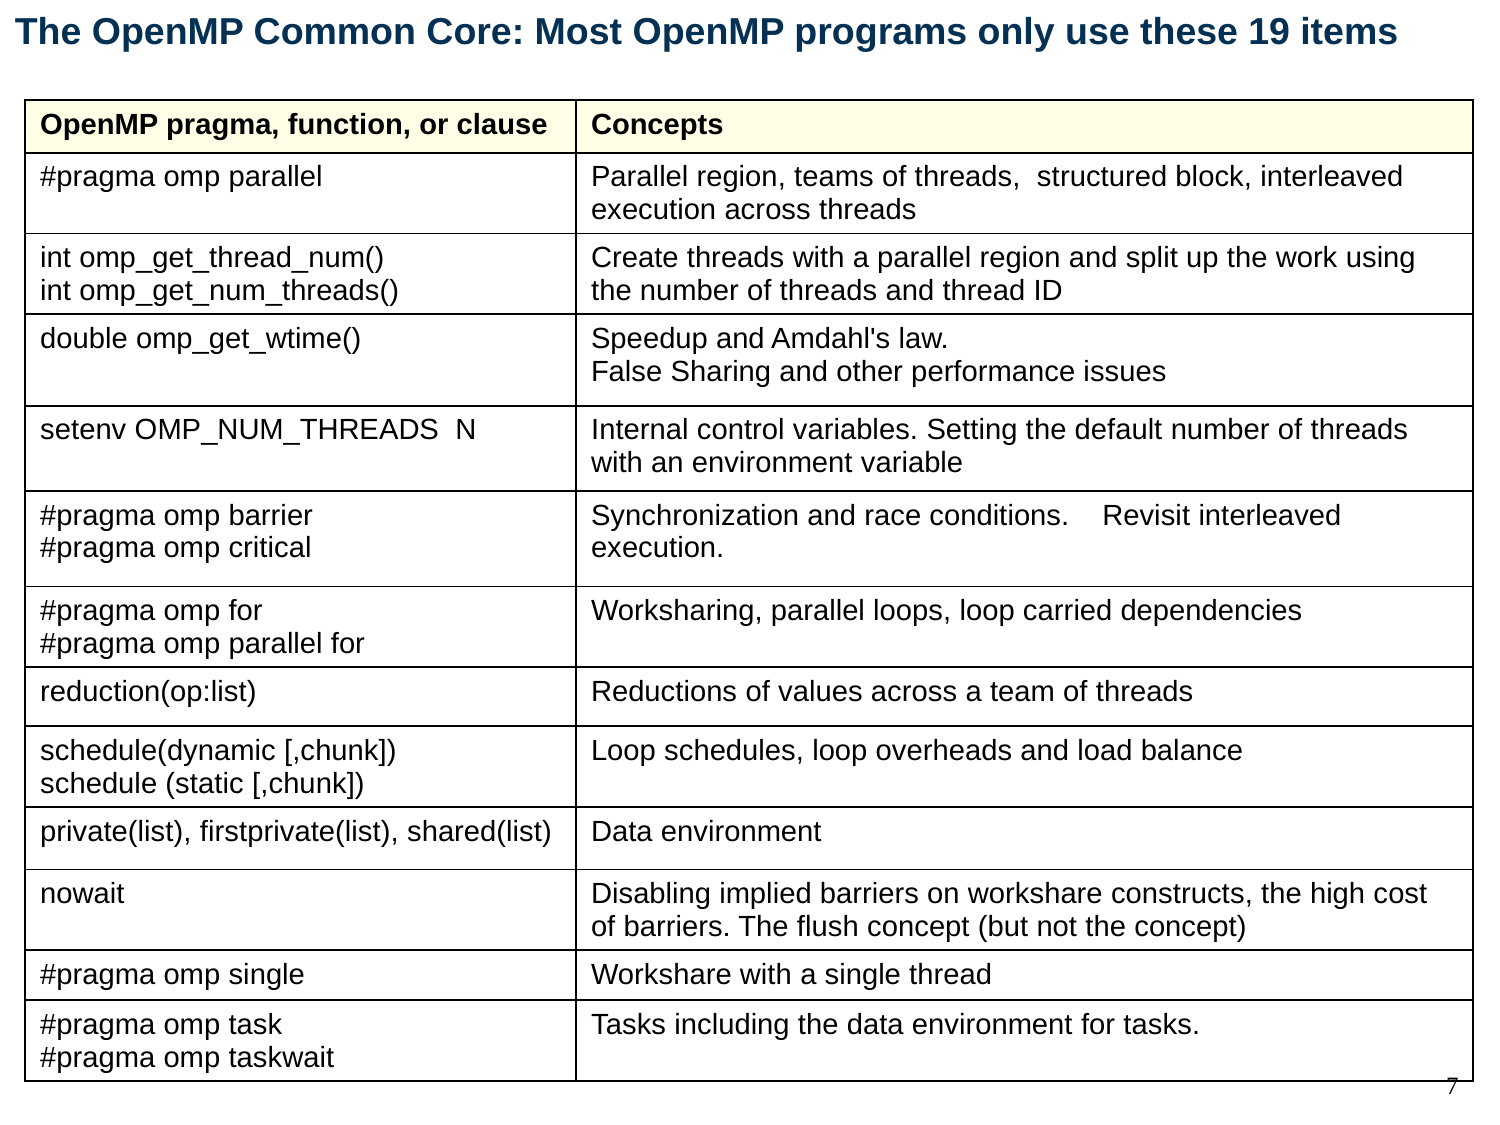

The OpenMP Common Core: Most OpenMP programs only use these 19 items
| OpenMP pragma, function, or clause | Concepts |
| --- | --- |
| #pragma omp parallel | Parallel region, teams of threads, structured block, interleaved execution across threads |
| int omp\_get\_thread\_num() int omp\_get\_num\_threads() | Create threads with a parallel region and split up the work using the number of threads and thread ID |
| double omp\_get\_wtime() | Speedup and Amdahl's law. False Sharing and other performance issues |
| setenv OMP\_NUM\_THREADS N | Internal control variables. Setting the default number of threads with an environment variable |
| #pragma omp barrier #pragma omp critical | Synchronization and race conditions. Revisit interleaved execution. |
| #pragma omp for #pragma omp parallel for | Worksharing, parallel loops, loop carried dependencies |
| reduction(op:list) | Reductions of values across a team of threads |
| schedule(dynamic [,chunk]) schedule (static [,chunk]) | Loop schedules, loop overheads and load balance |
| private(list), firstprivate(list), shared(list) | Data environment |
| nowait | Disabling implied barriers on workshare constructs, the high cost of barriers. The flush concept (but not the concept) |
| #pragma omp single | Workshare with a single thread |
| #pragma omp task #pragma omp taskwait | Tasks including the data environment for tasks. |
7